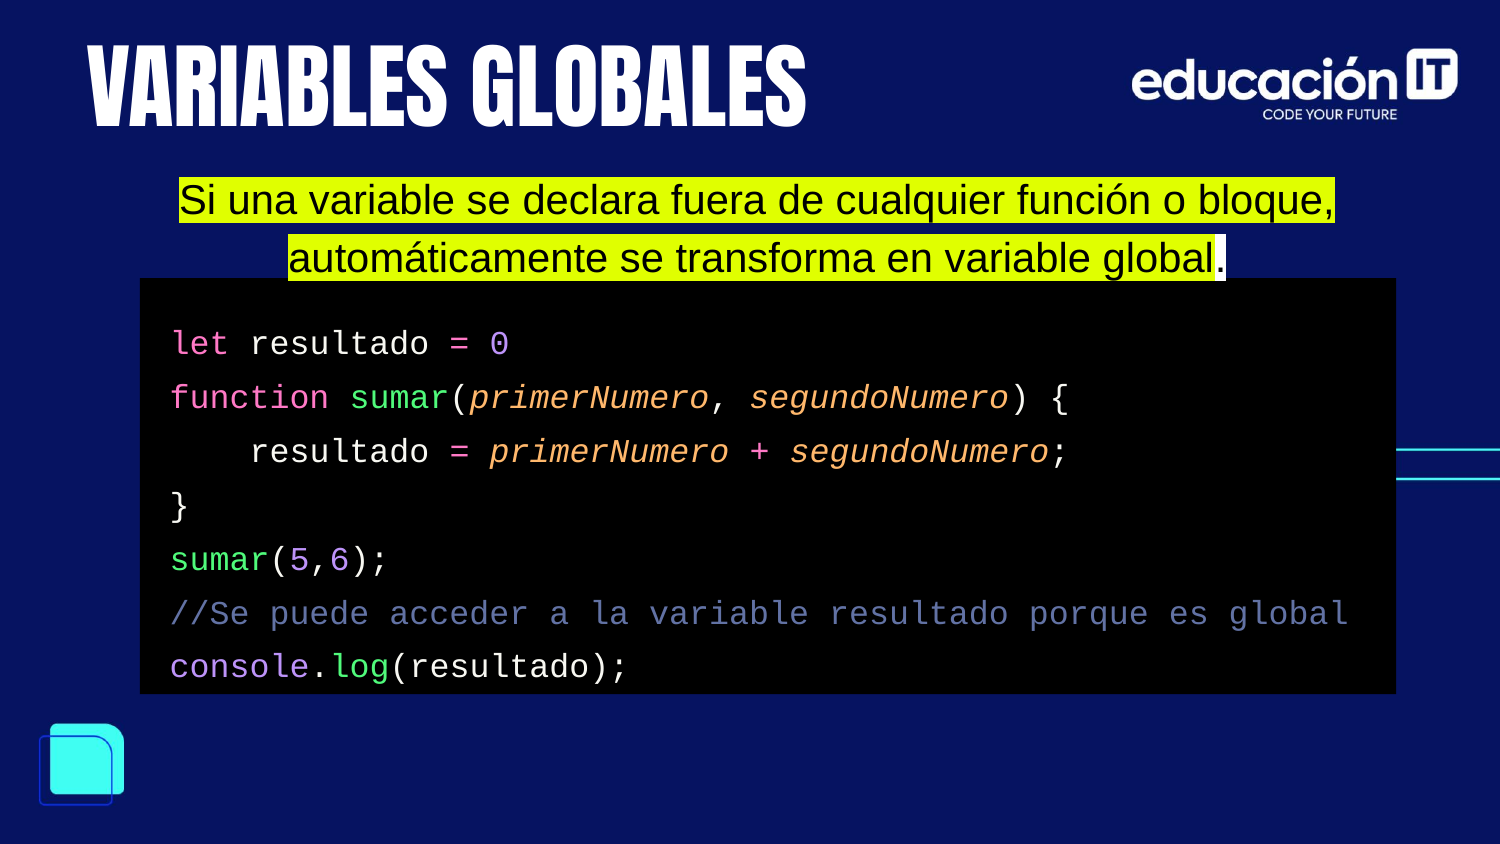

VARIABLES GLOBALES
Si una variable se declara fuera de cualquier función o bloque, automáticamente se transforma en variable global.

let resultado = 0
function sumar(primerNumero, segundoNumero) {
    resultado = primerNumero + segundoNumero;
}
sumar(5,6);
//Se puede acceder a la variable resultado porque es global
console.log(resultado);